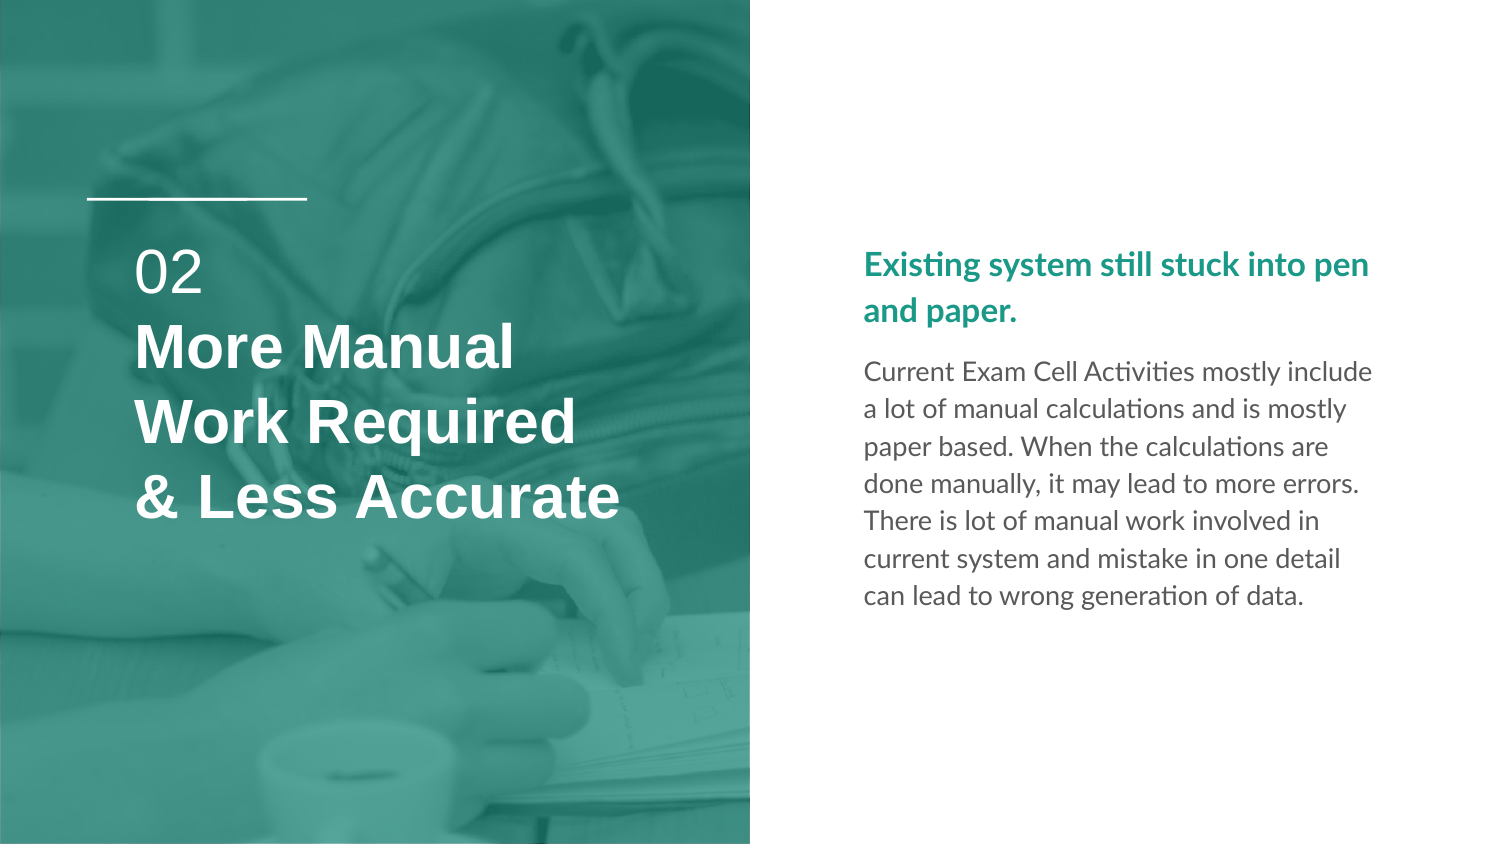

# 02
More Manual Work Required
& Less Accurate
Existing system still stuck into pen and paper.
Current Exam Cell Activities mostly include a lot of manual calculations and is mostly paper based. When the calculations are done manually, it may lead to more errors. There is lot of manual work involved in current system and mistake in one detail can lead to wrong generation of data.